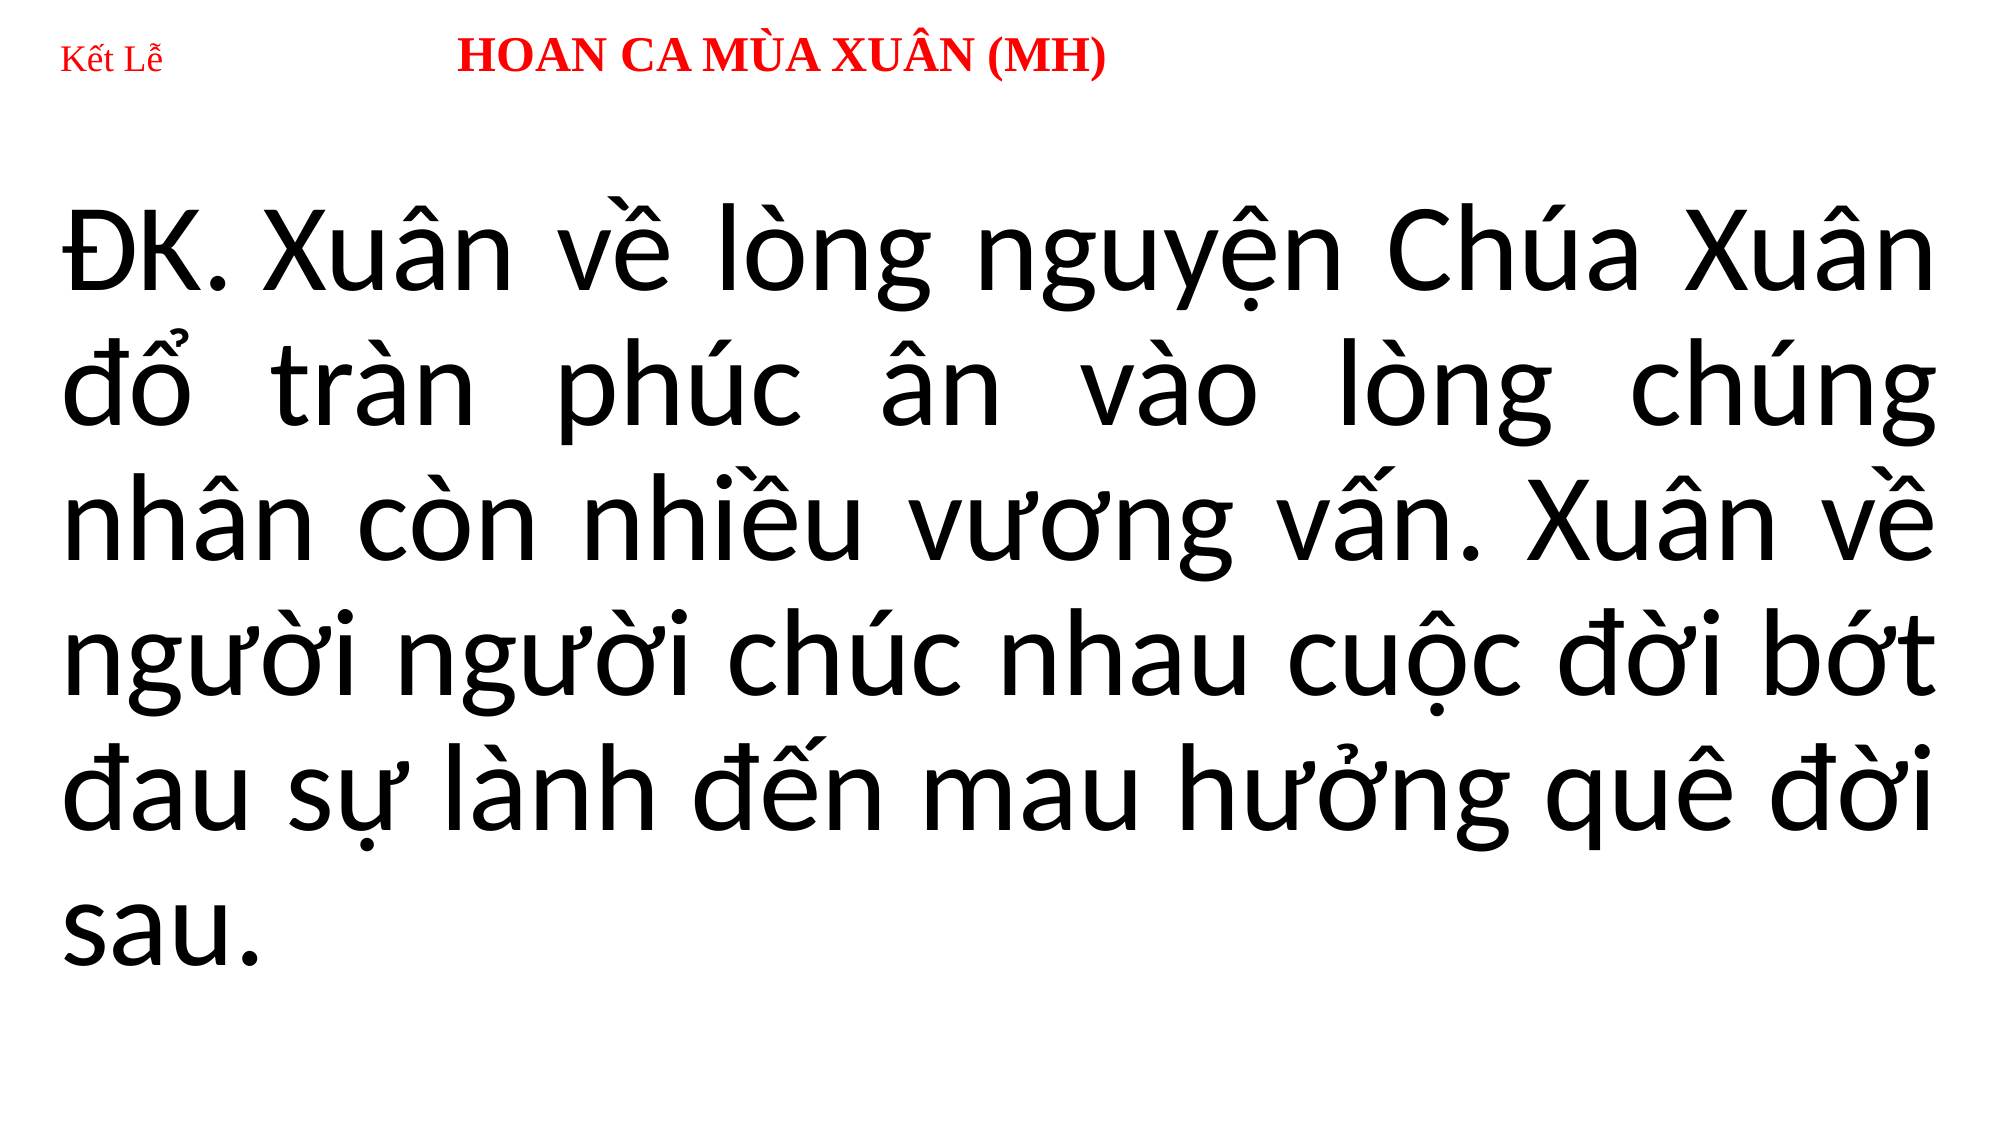

# Kết Lễ                               HOAN CA MÙA XUÂN (MH)
ĐK. Xuân về lòng nguyện Chúa Xuân đổ tràn phúc ân vào lòng chúng nhân còn nhiều vương vấn. Xuân về người người chúc nhau cuộc đời bớt đau sự lành đến mau hưởng quê đời sau.